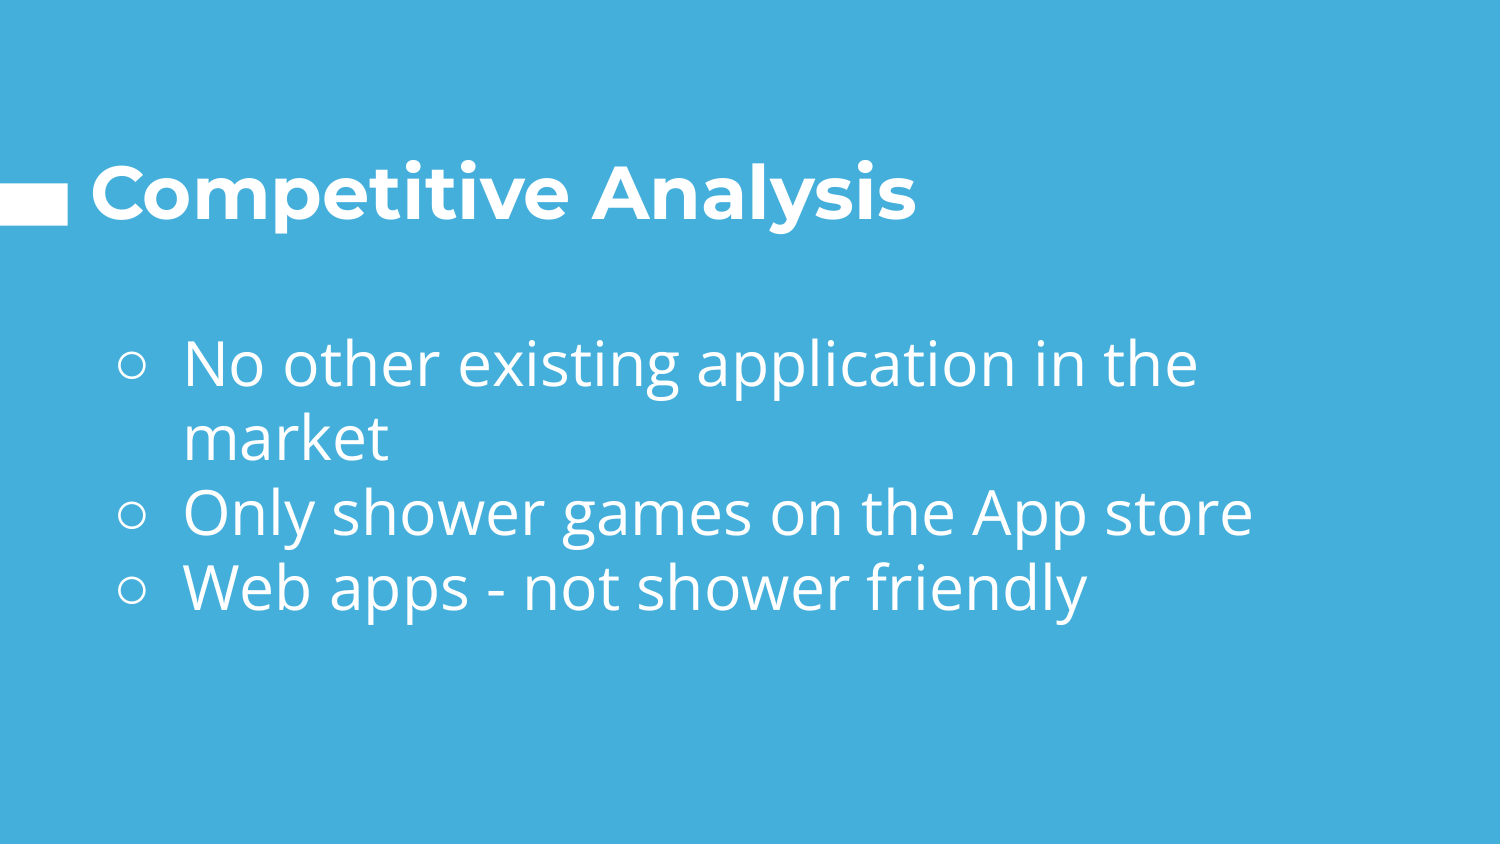

# Competitive Analysis
No other existing application in the market
Only shower games on the App store
Web apps - not shower friendly